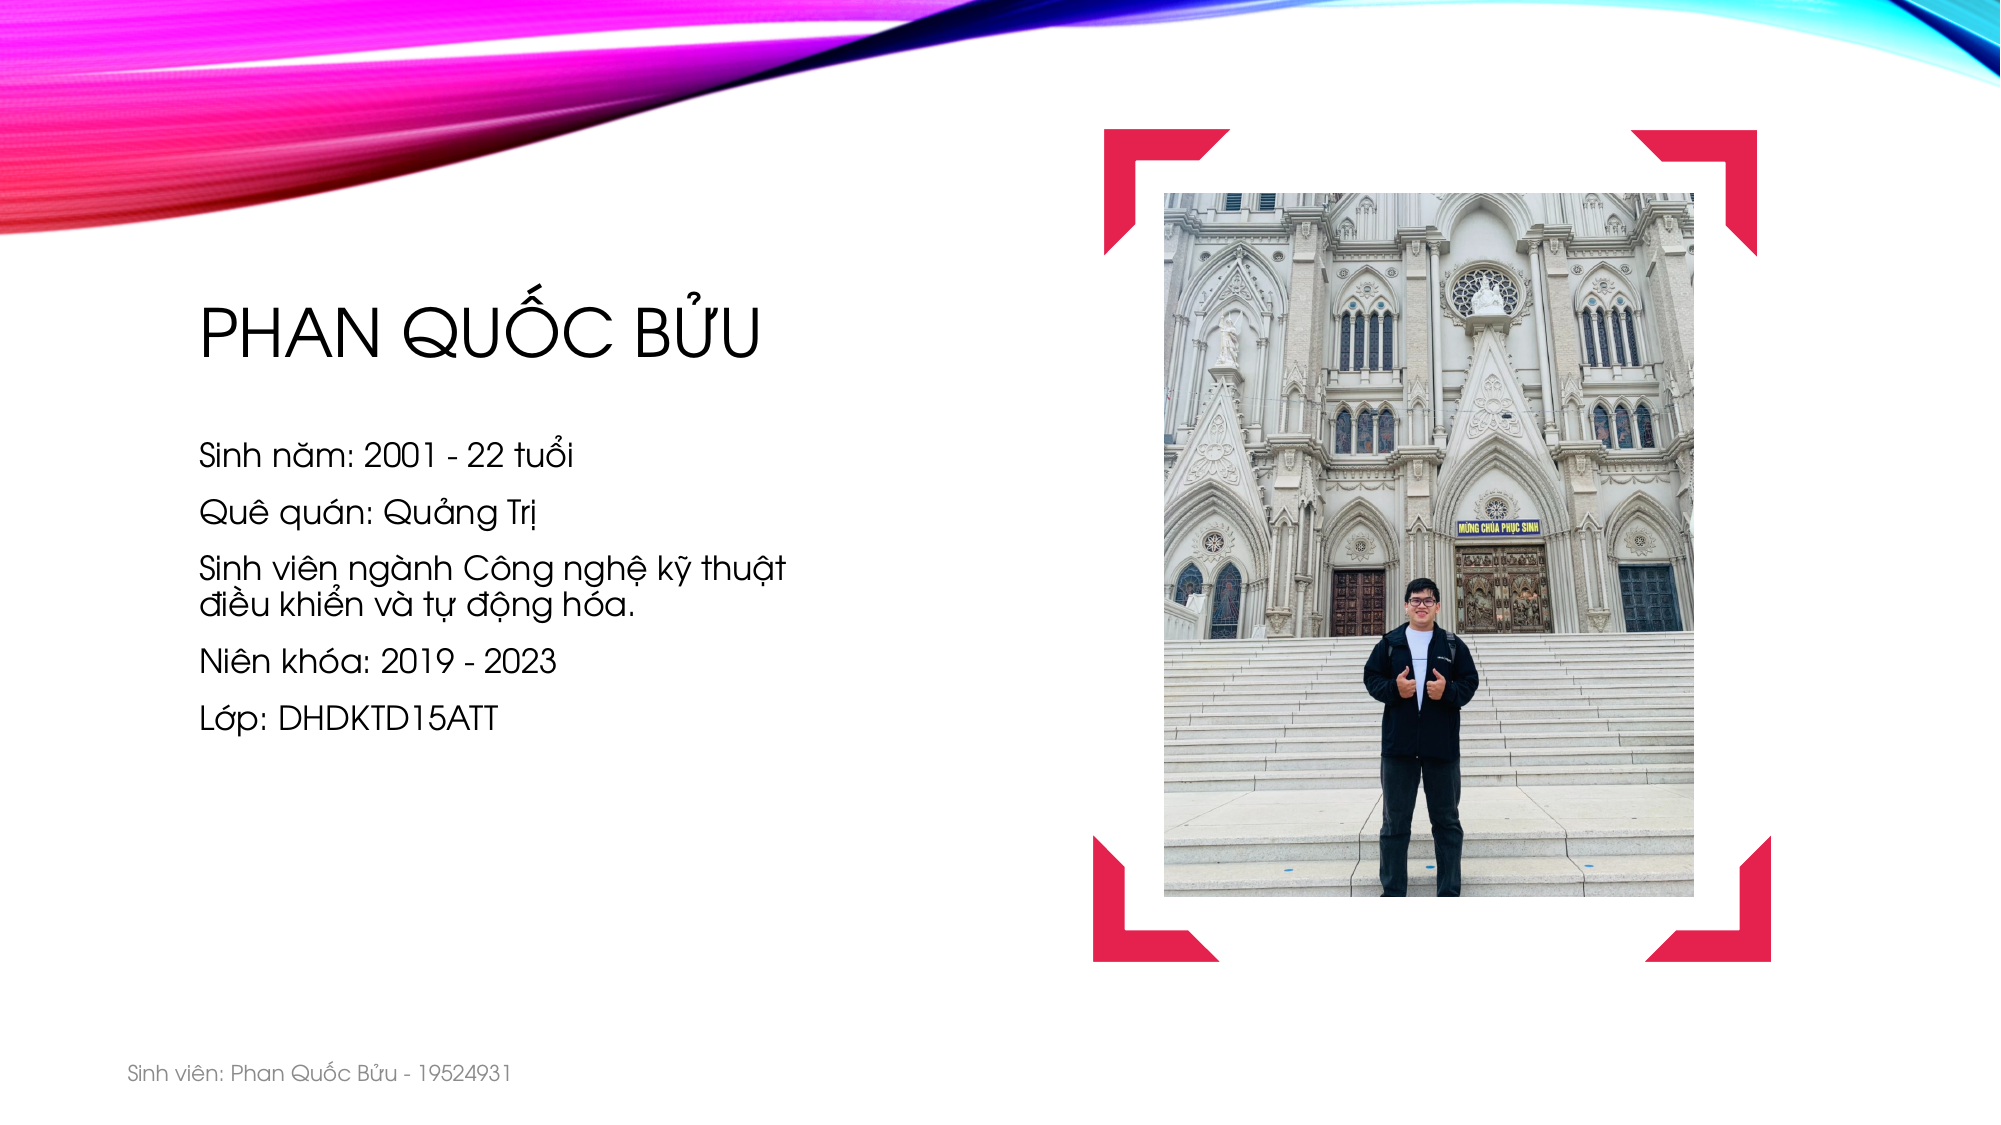

# Phan Quốc Bửu
Sinh năm: 2001 - 22 tuổi
Quê quán: Quảng Trị
Sinh viên ngành Công nghệ kỹ thuật điều khiển và tự động hóa.
Niên khóa: 2019 - 2023
Lớp: DHDKTD15ATT
Sinh viên: Phan Quốc Bửu - 19524931